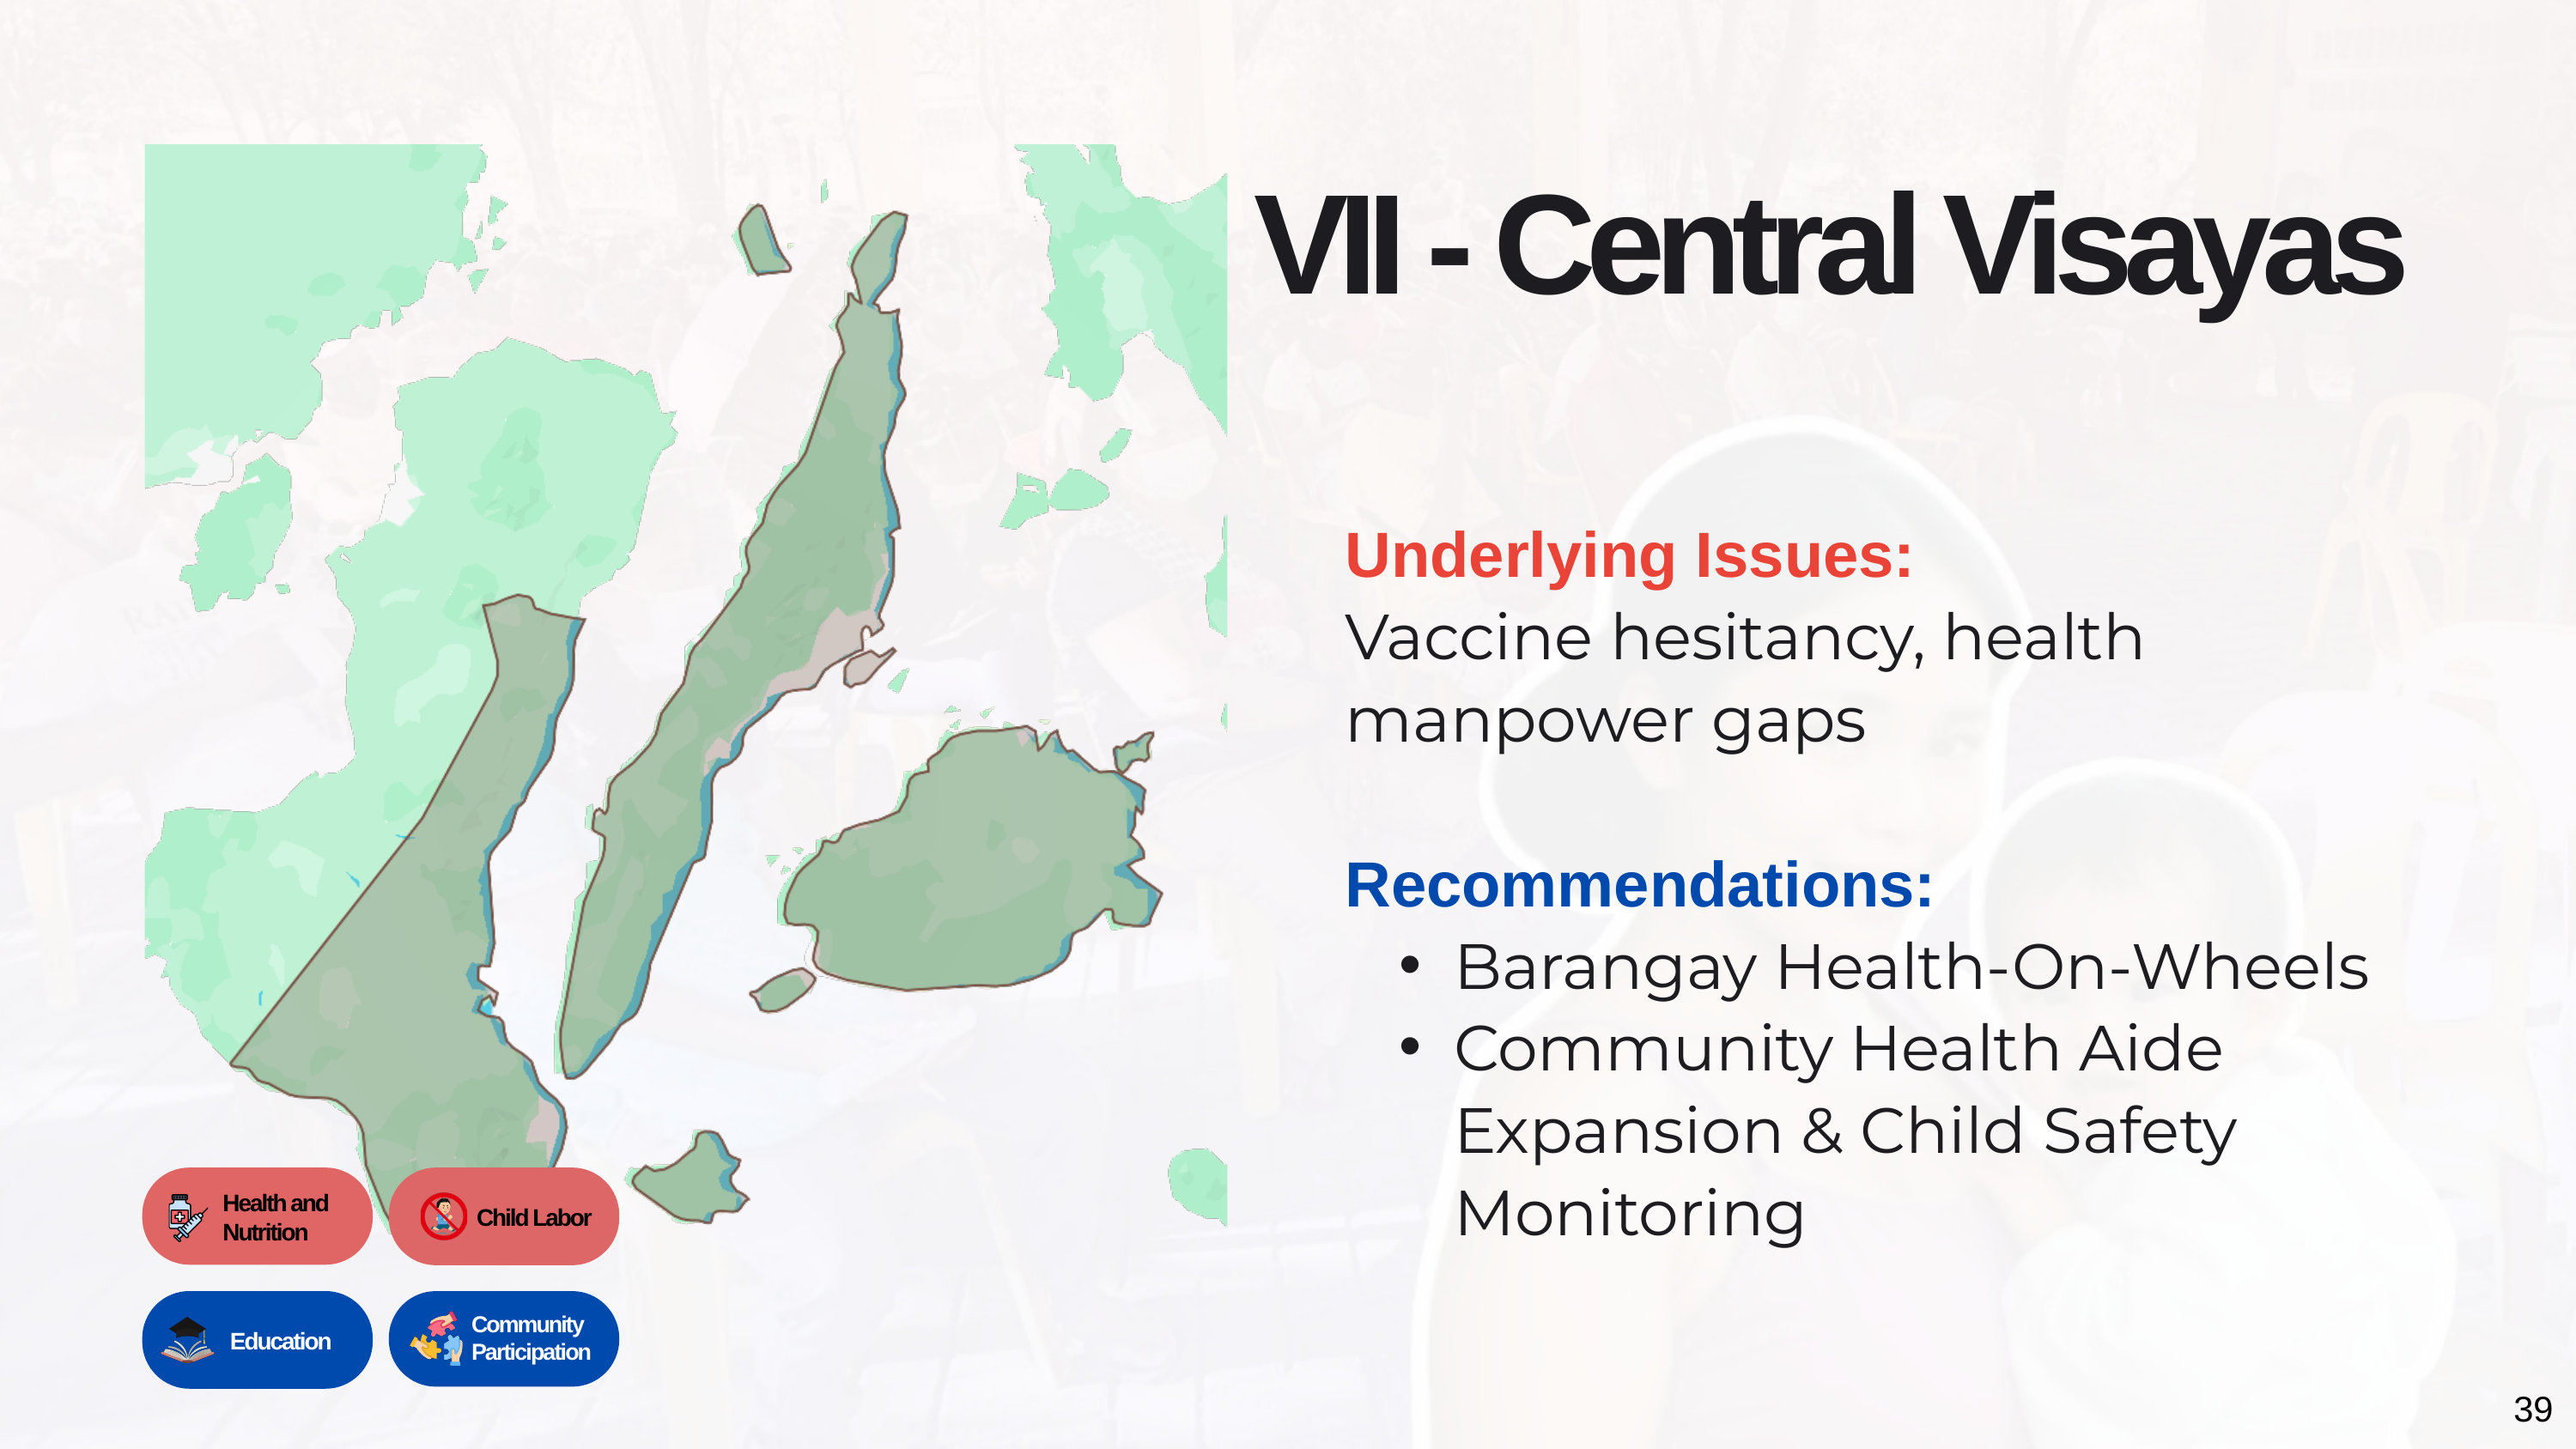

VII - Central Visayas

Underlying Issues:
Vaccine hesitancy, health manpower gaps

Recommendations:
Barangay Health-On-Wheels
Community Health Aide Expansion & Child Safety Monitoring

Health and
Nutrition

Child Labor

Community Participation

Education
39